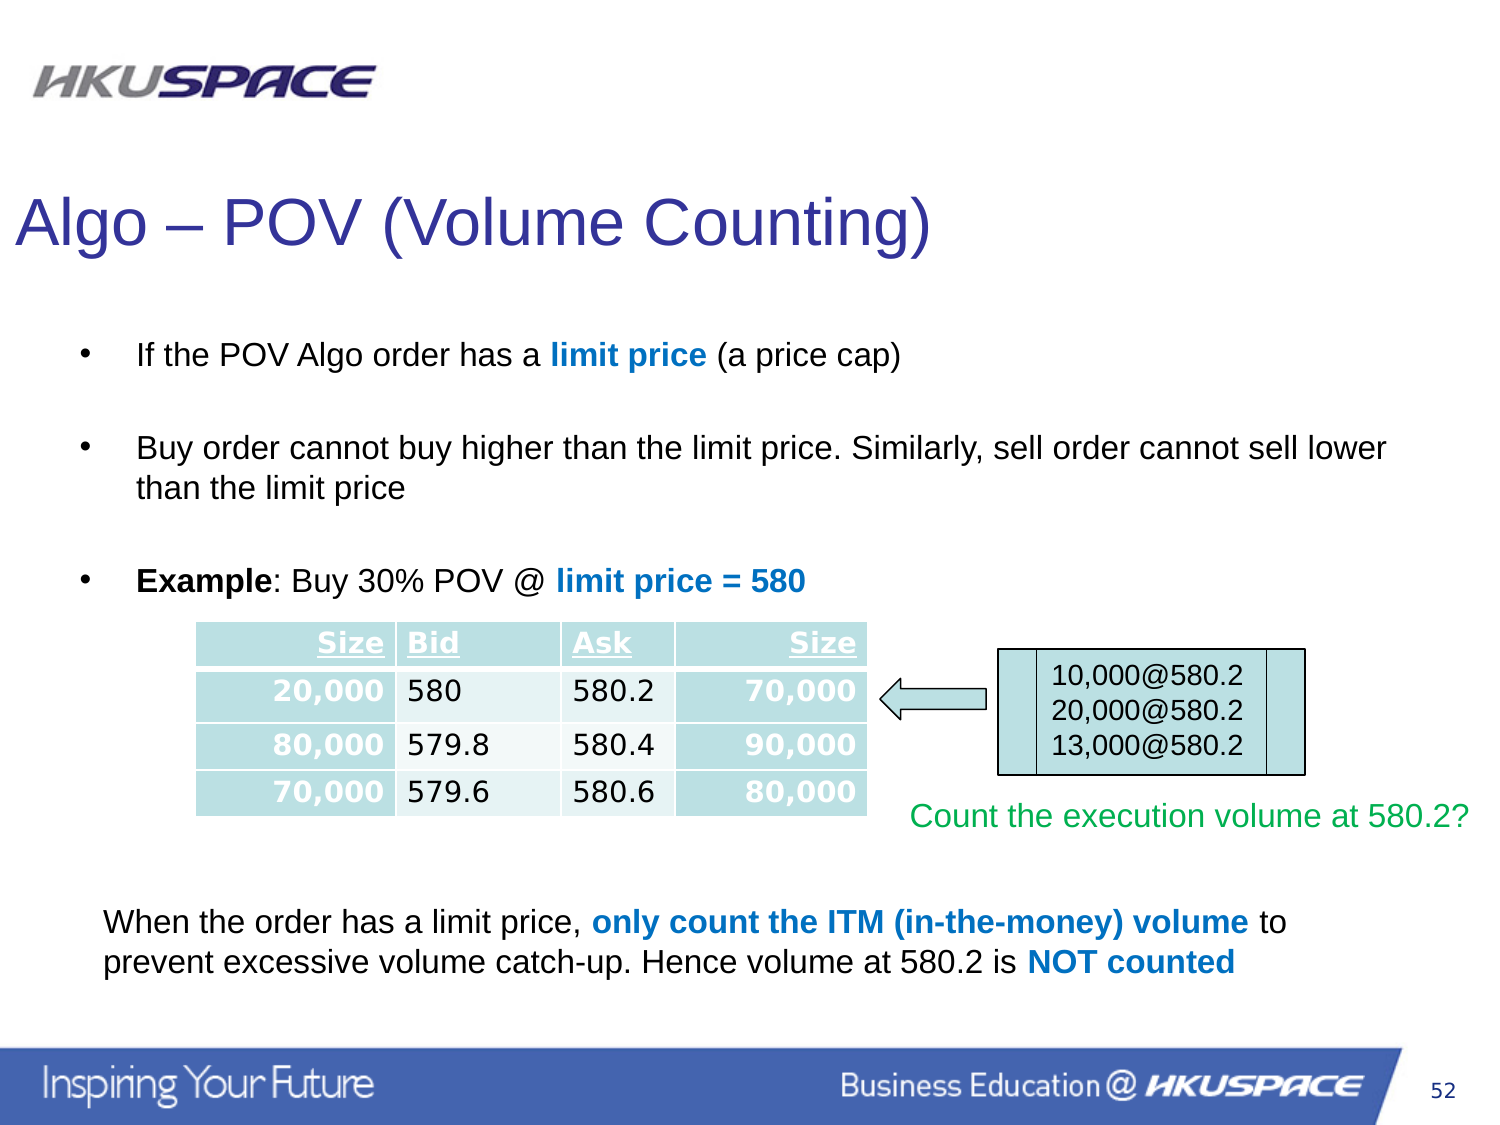

Algo – POV (Volume Counting)

If the POV Algo order has a limit price (a price cap)

Buy order cannot buy higher than the limit price. Similarly, sell order cannot sell lower than the limit price

Example: Buy 30% POV @ limit price = 580

| Size | Bid | Ask | Size |
| --- | --- | --- | --- |
| 20,000 | 580 | 580.2 | 70,000 |
| 80,000 | 579.8 | 580.4 | 90,000 |
| 70,000 | 579.6 | 580.6 | 80,000 |
10,000@580.2
20,000@580.2
13,000@580.2

Count the execution volume at 580.2?
When the order has a limit price, only count the ITM (in-the-money) volume to prevent excessive volume catch-up. Hence volume at 580.2 is NOT counted
52